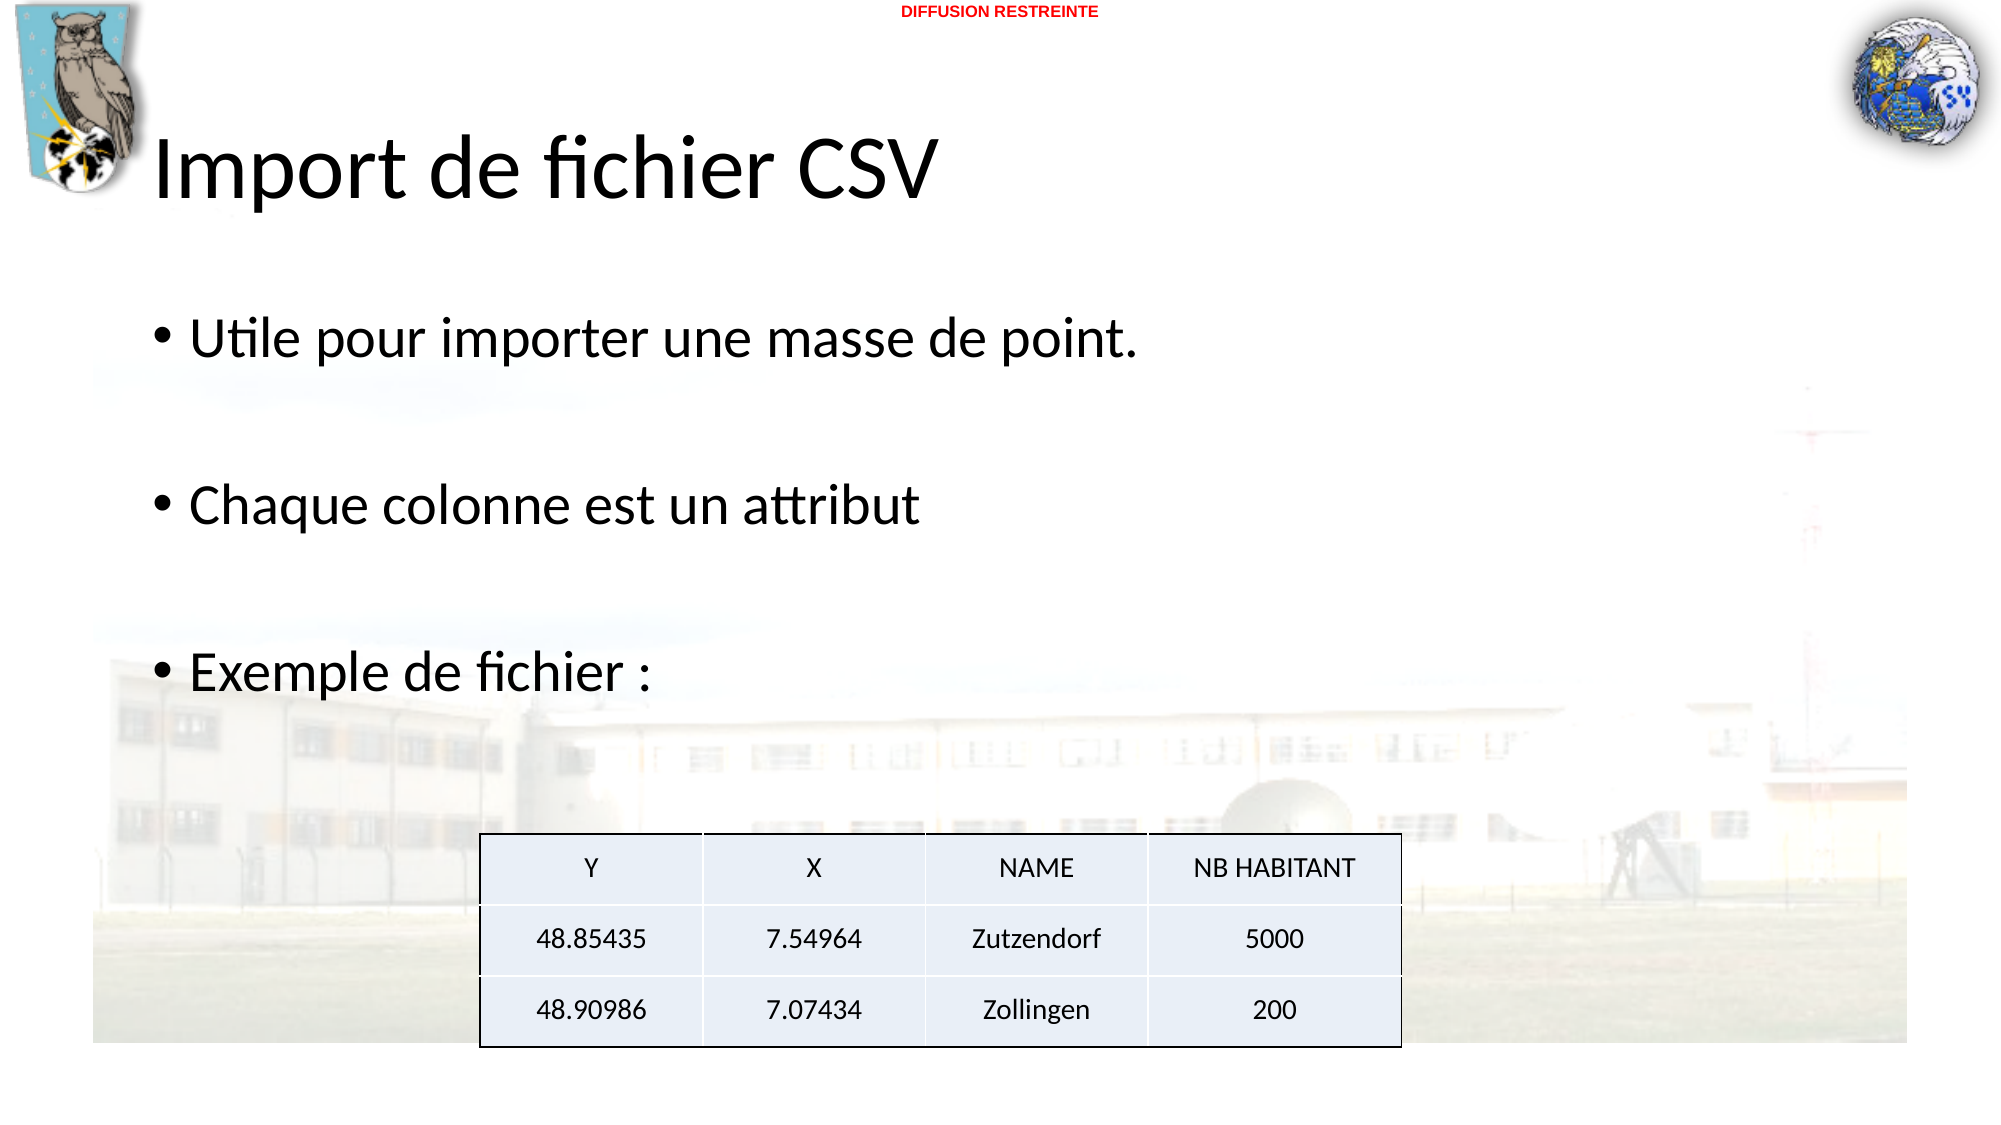

# Import de fichier CSV
Utile pour importer une masse de point.

Chaque colonne est un attribut

Exemple de fichier :

| Y | X | NAME | NB HABITANT |
| --- | --- | --- | --- |
| 48.85435 | 7.54964 | Zutzendorf | 5000 |
| 48.90986 | 7.07434 | Zollingen | 200 |